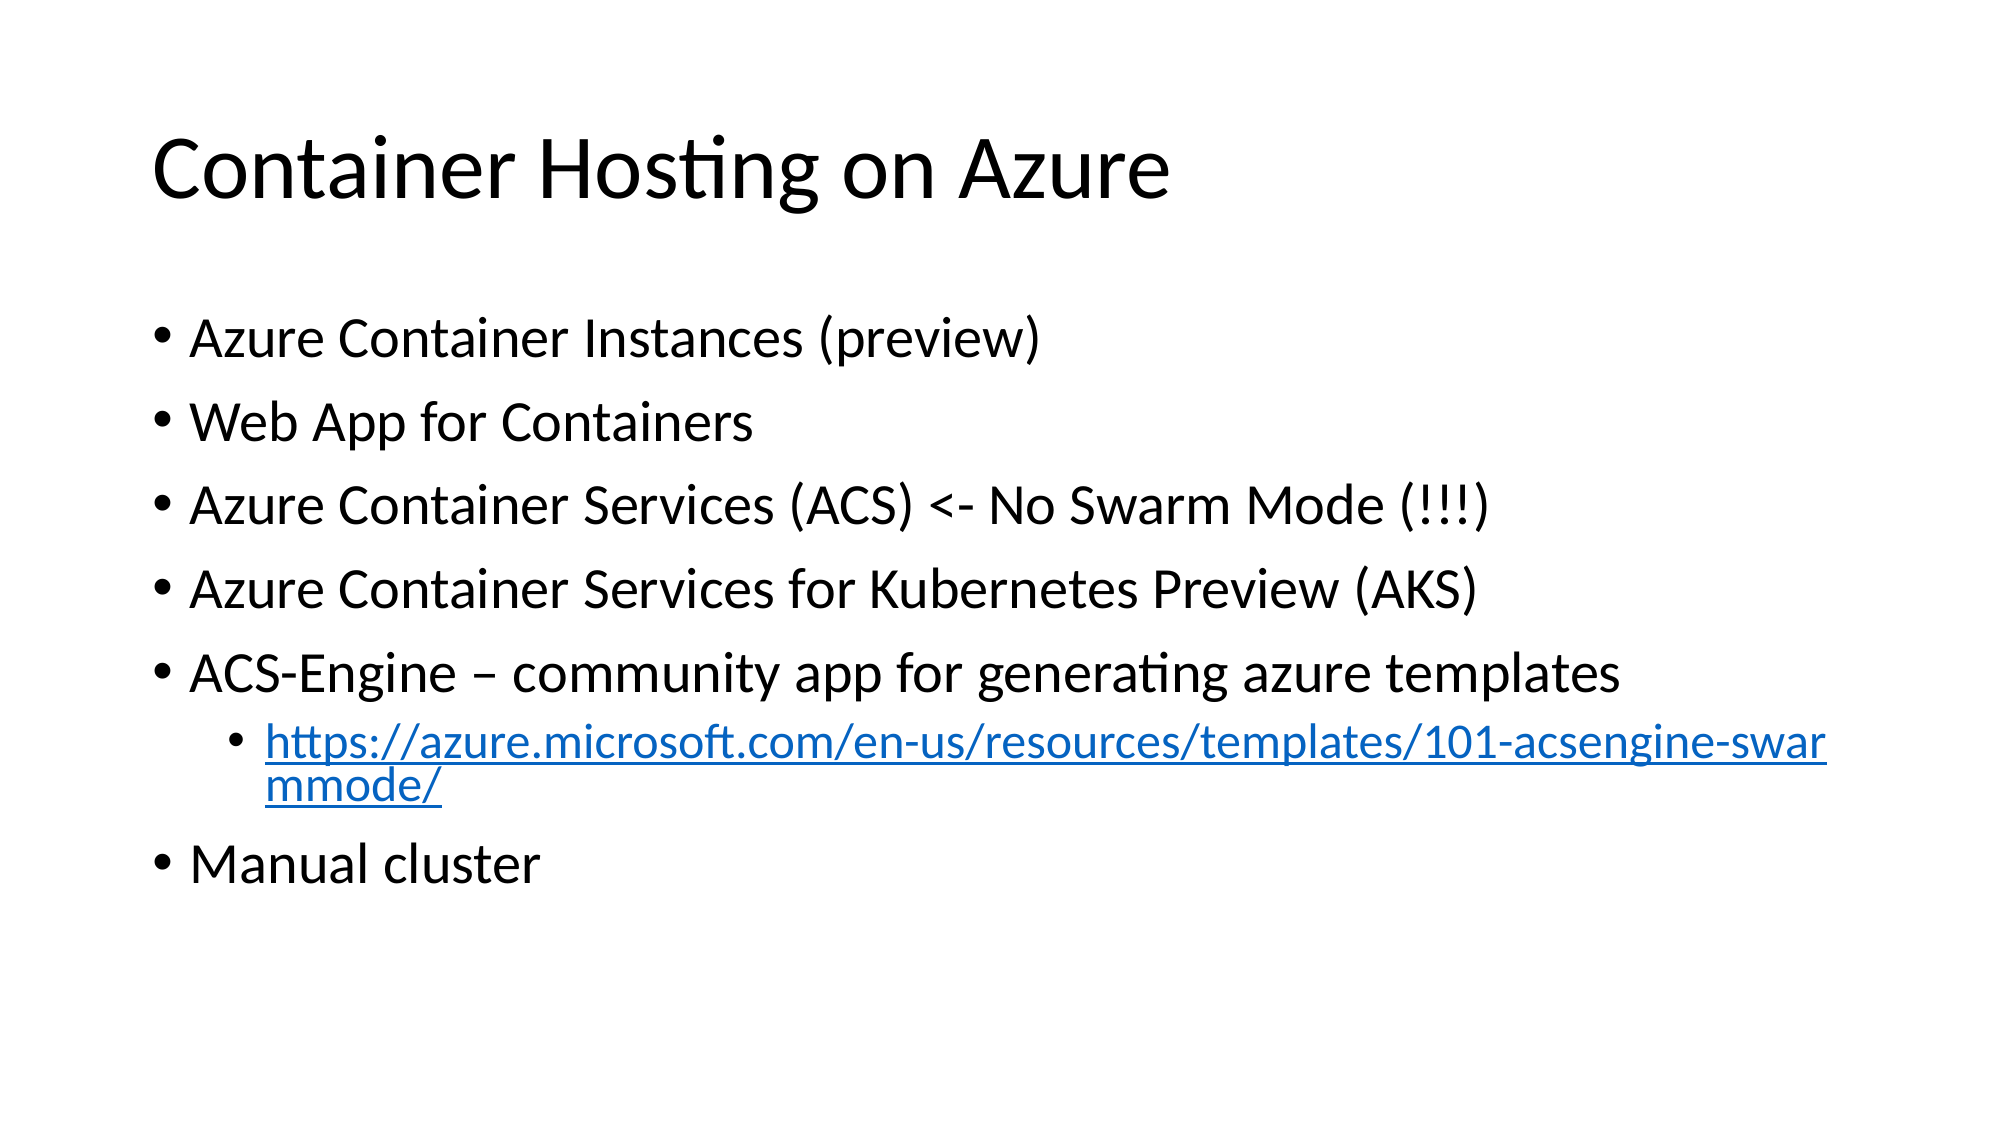

# Container Hosting on Azure
Azure Container Instances (preview)
Web App for Containers
Azure Container Services (ACS) <- No Swarm Mode (!!!)
Azure Container Services for Kubernetes Preview (AKS)
ACS-Engine – community app for generating azure templates
https://azure.microsoft.com/en-us/resources/templates/101-acsengine-swarmmode/
Manual cluster